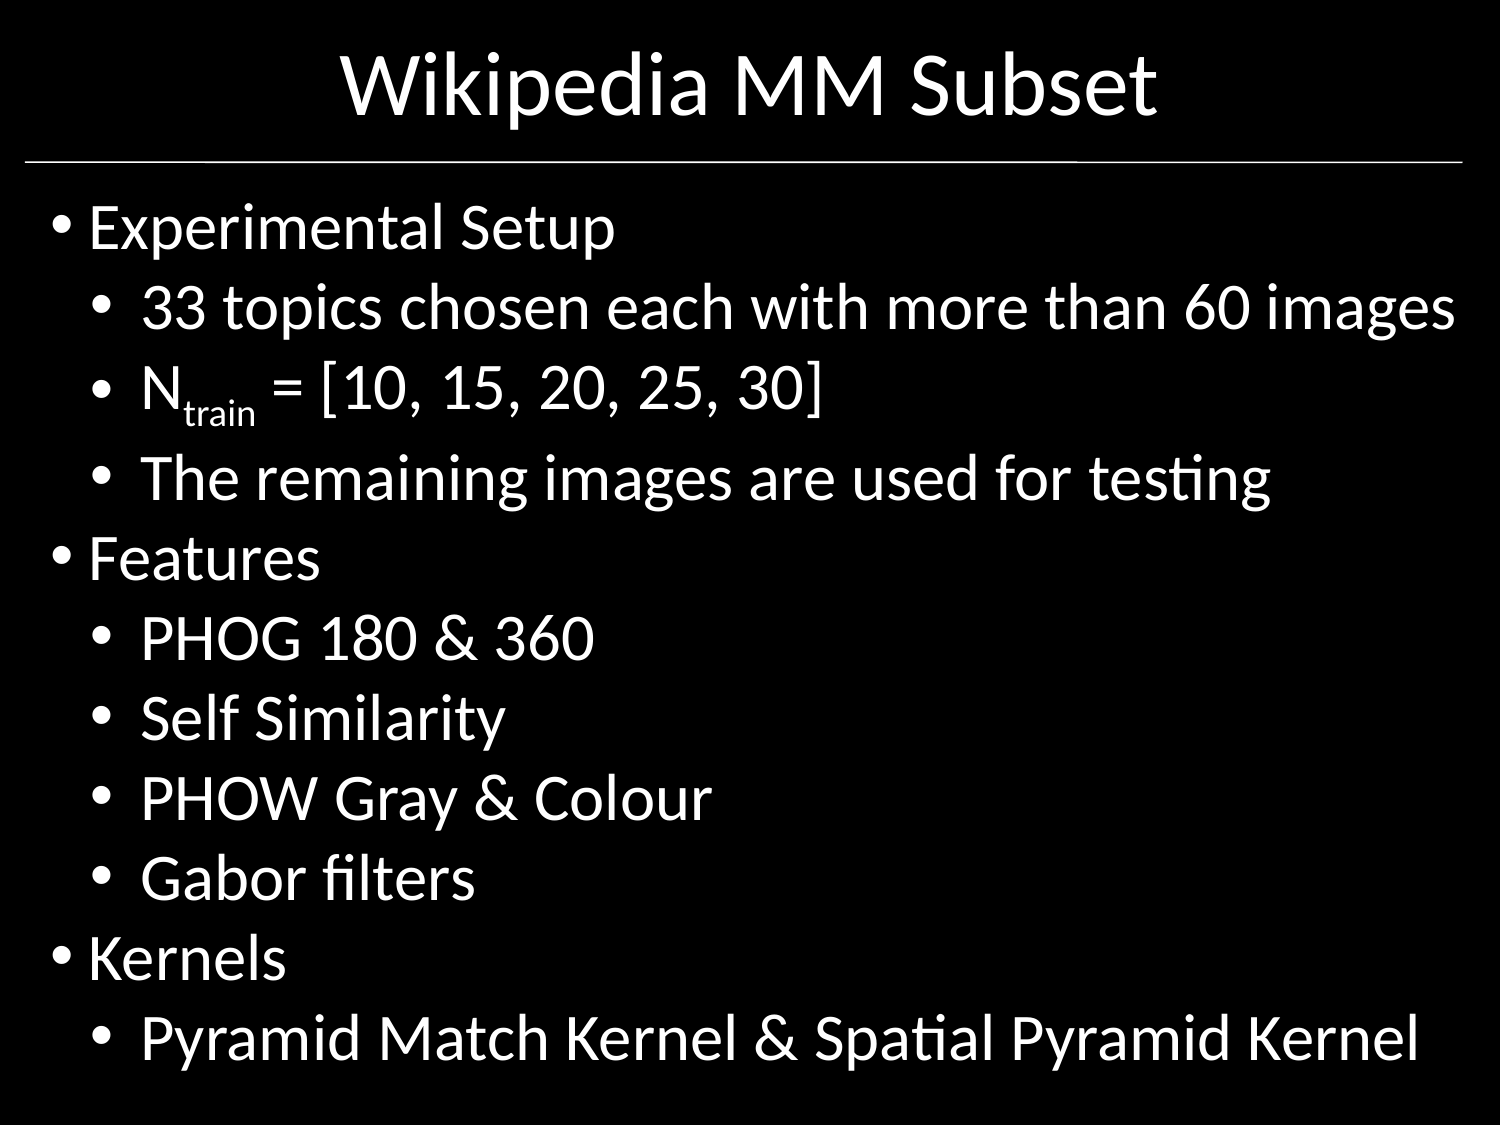

# Wikipedia MM Subset

 Experimental Setup
 33 topics chosen each with more than 60 images
 Ntrain = [10, 15, 20, 25, 30]
 The remaining images are used for testing
 Features
 PHOG 180 & 360
 Self Similarity
 PHOW Gray & Colour
 Gabor filters
 Kernels
 Pyramid Match Kernel & Spatial Pyramid Kernel